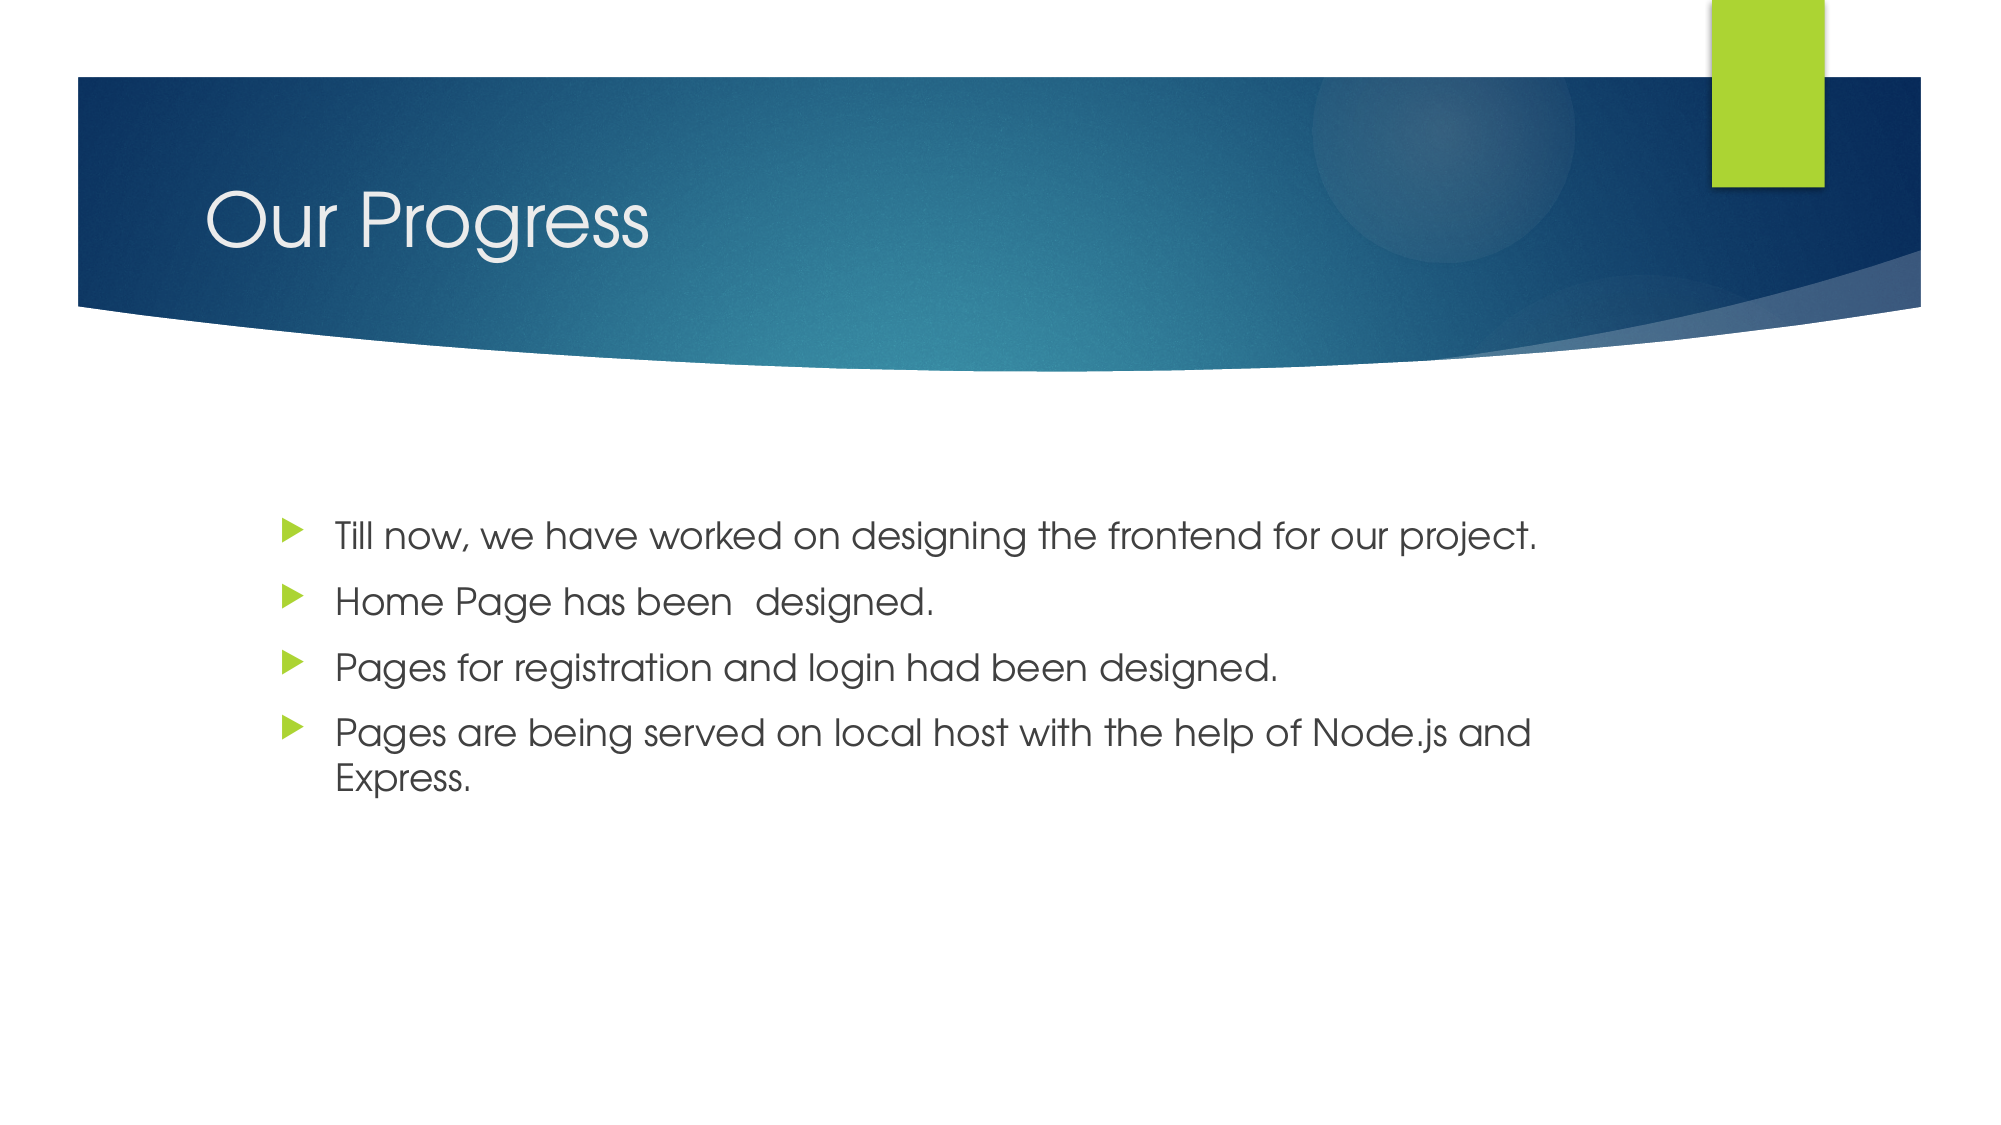

# Our Progress
Till now, we have worked on designing the frontend for our project.
Home Page has been  designed.
Pages for registration and login had been designed.
Pages are being served on local host with the help of Node.js and Express.